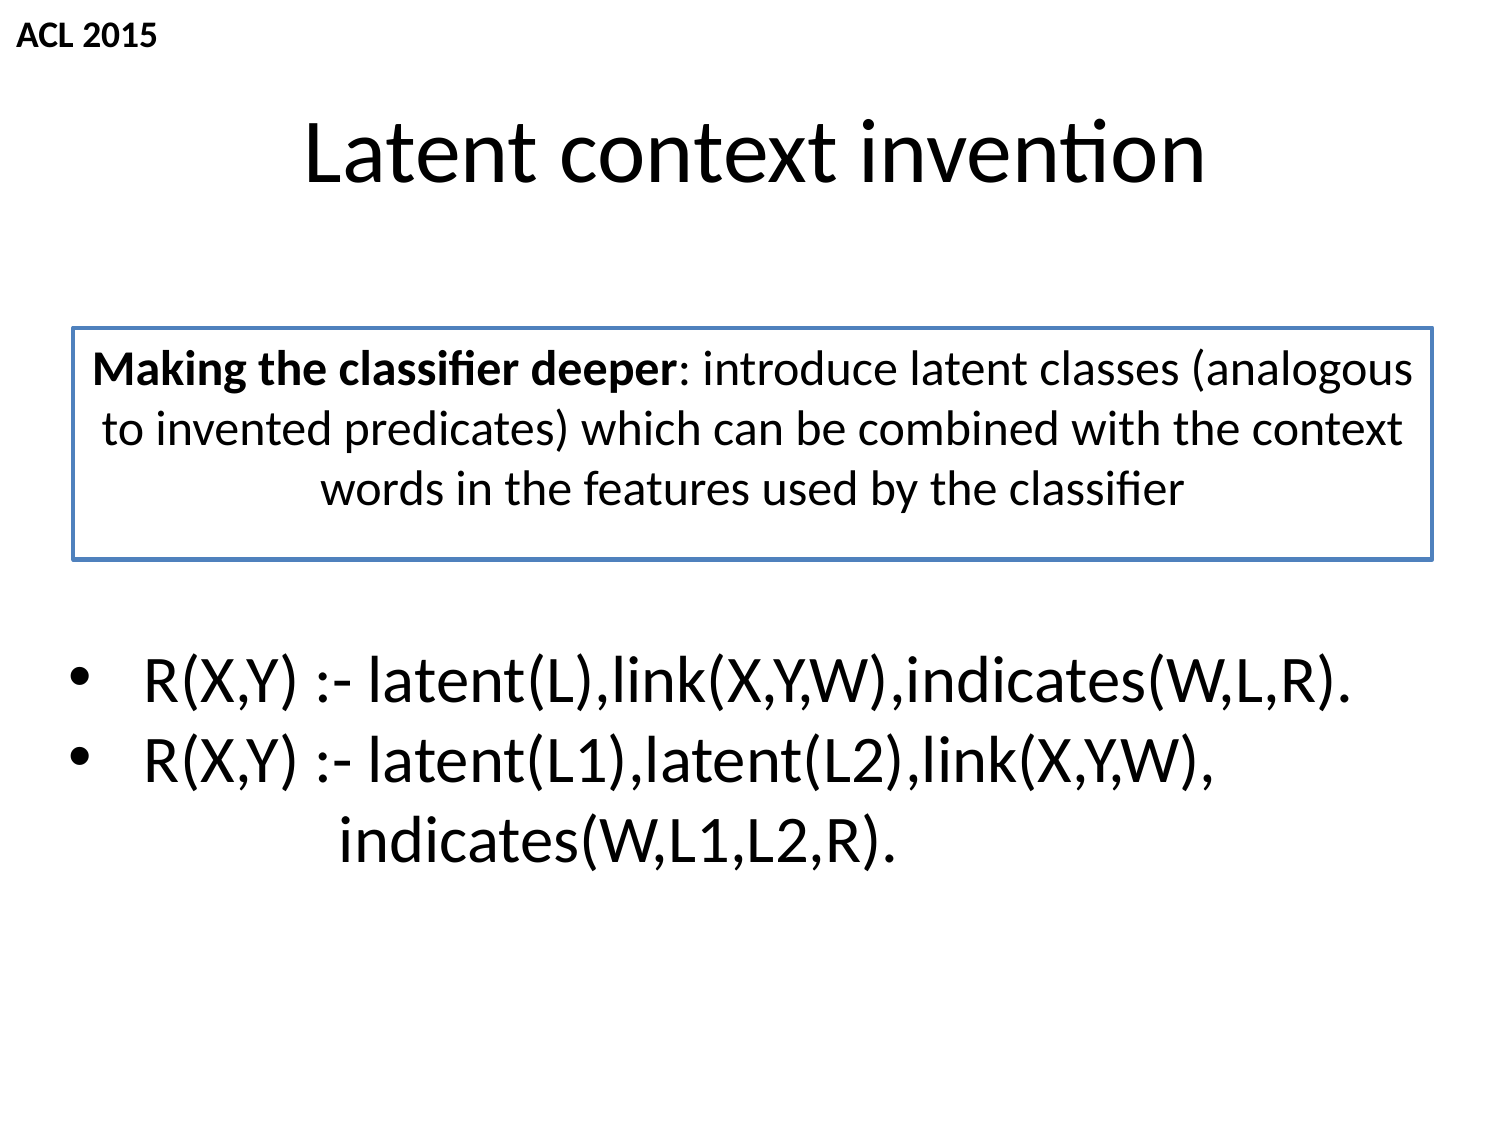

ACL 2015
# Latent context invention
Making the classifier deeper: introduce latent classes (analogous to invented predicates) which can be combined with the context words in the features used by the classifier

R(X,Y) :- latent(L),link(X,Y,W),indicates(W,L,R).
R(X,Y) :- latent(L1),latent(L2),link(X,Y,W),
   indicates(W,L1,L2,R).